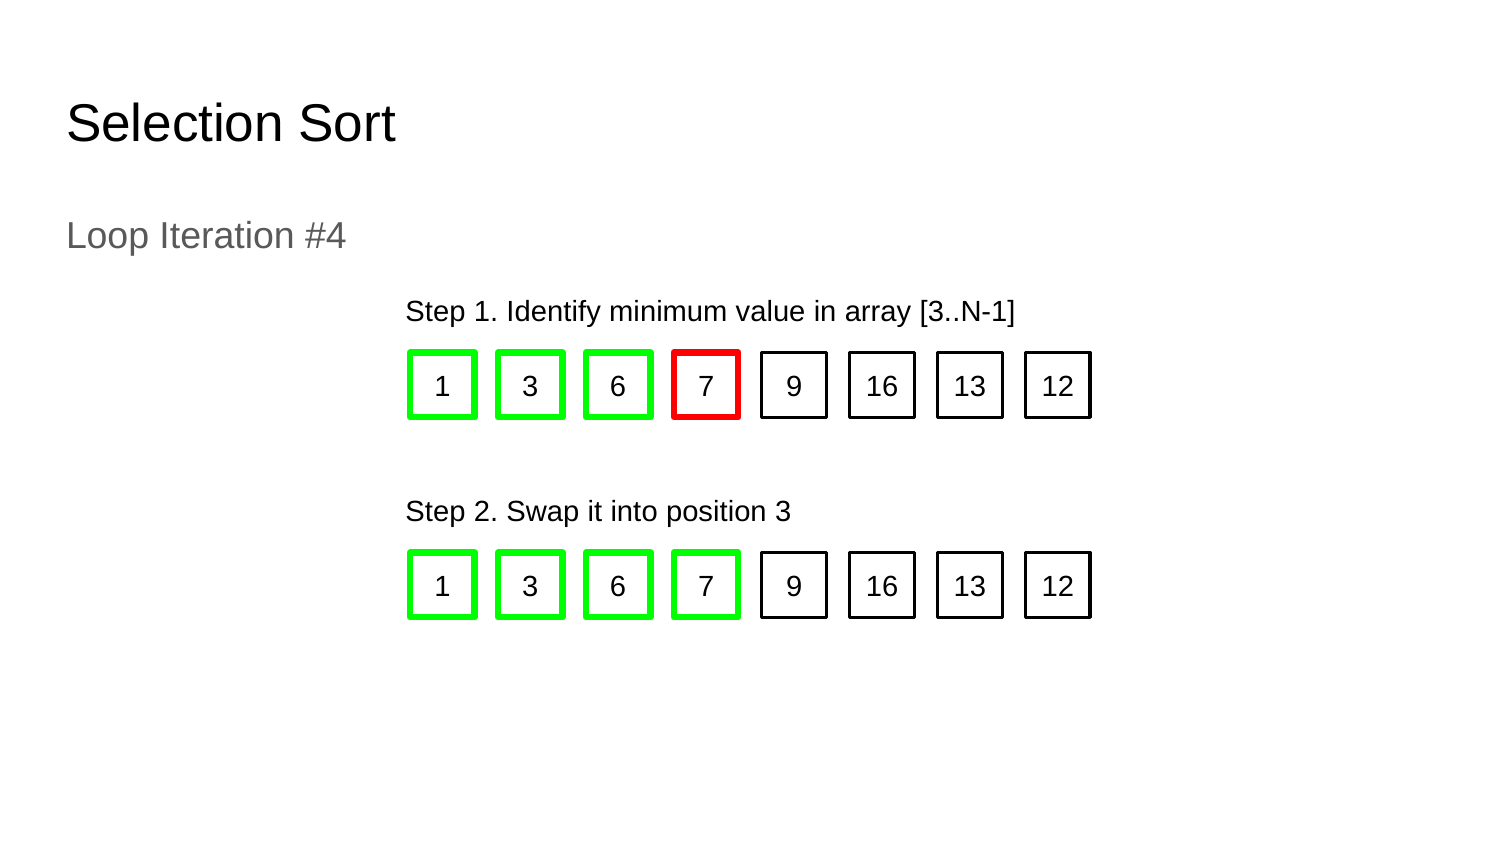

# Selection Sort
Loop Iteration #4
Step 1. Identify minimum value in array [3..N-1]
1
3
6
7
9
16
13
12
Step 2. Swap it into position 3
1
3
6
7
9
16
13
12